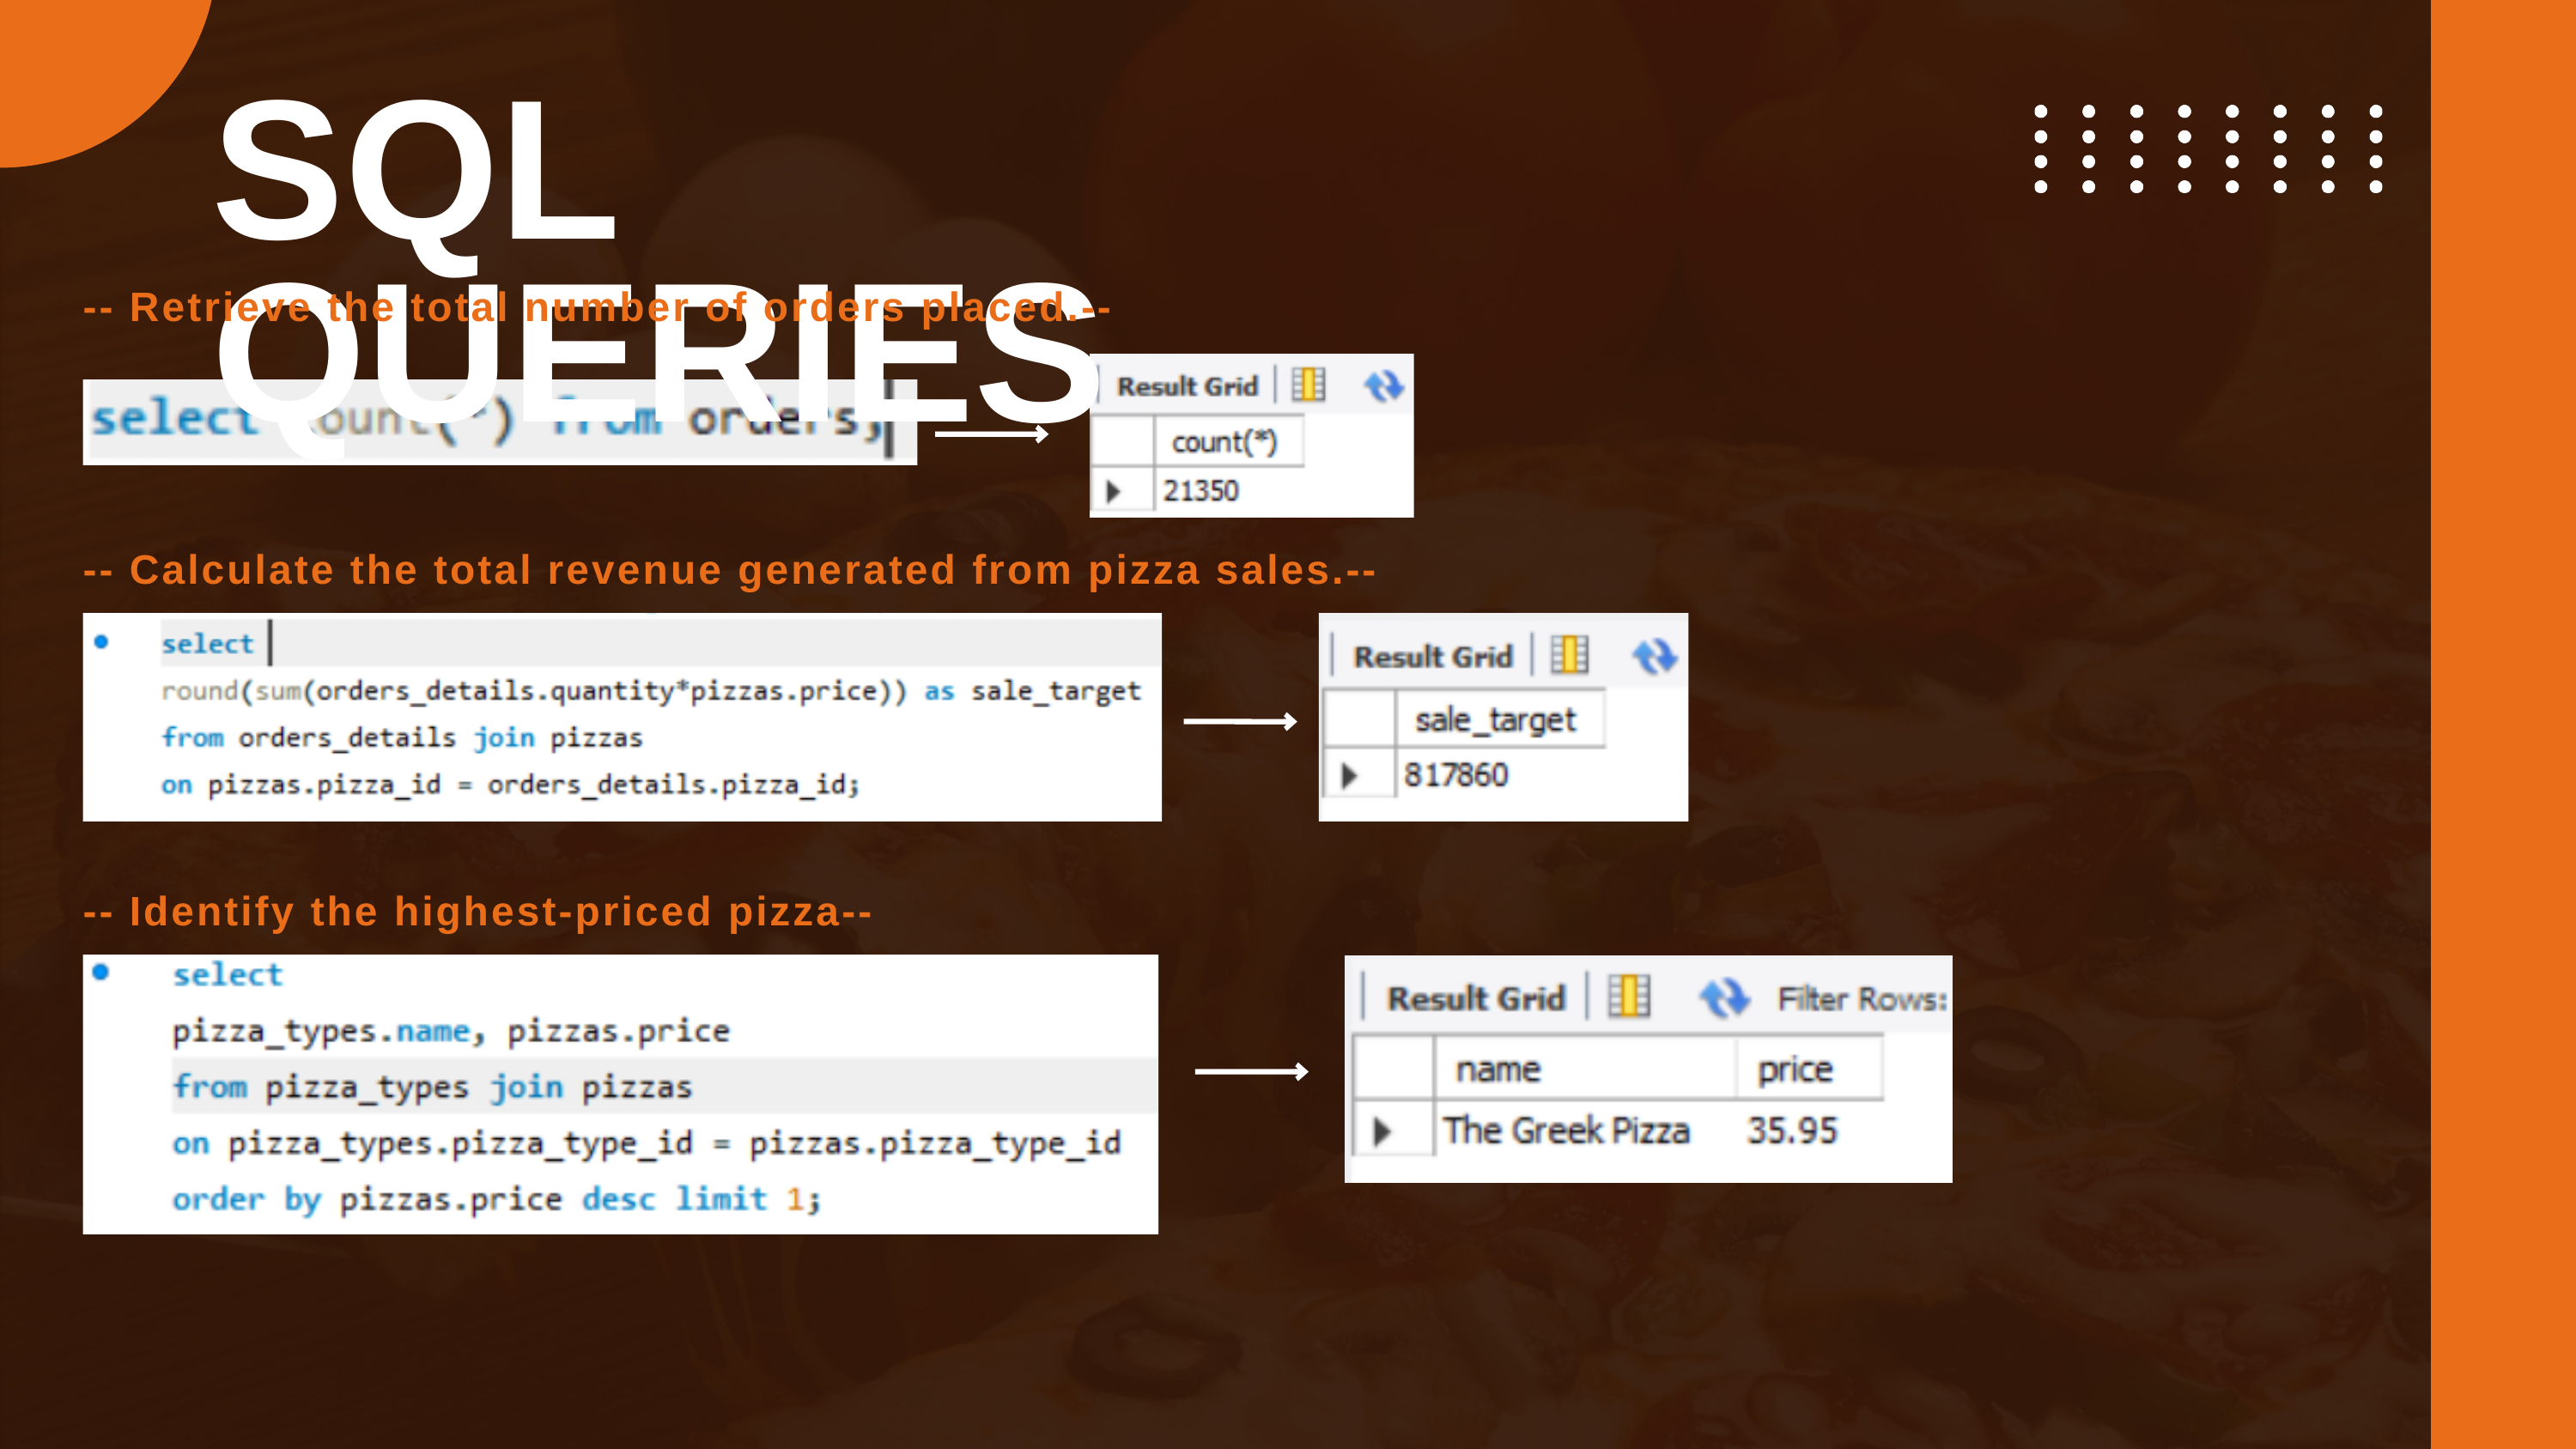

SQL QUERIES

-- Retrieve the total number of orders placed.--

-- Calculate the total revenue generated from pizza sales.--

-- Identify the highest-priced pizza--